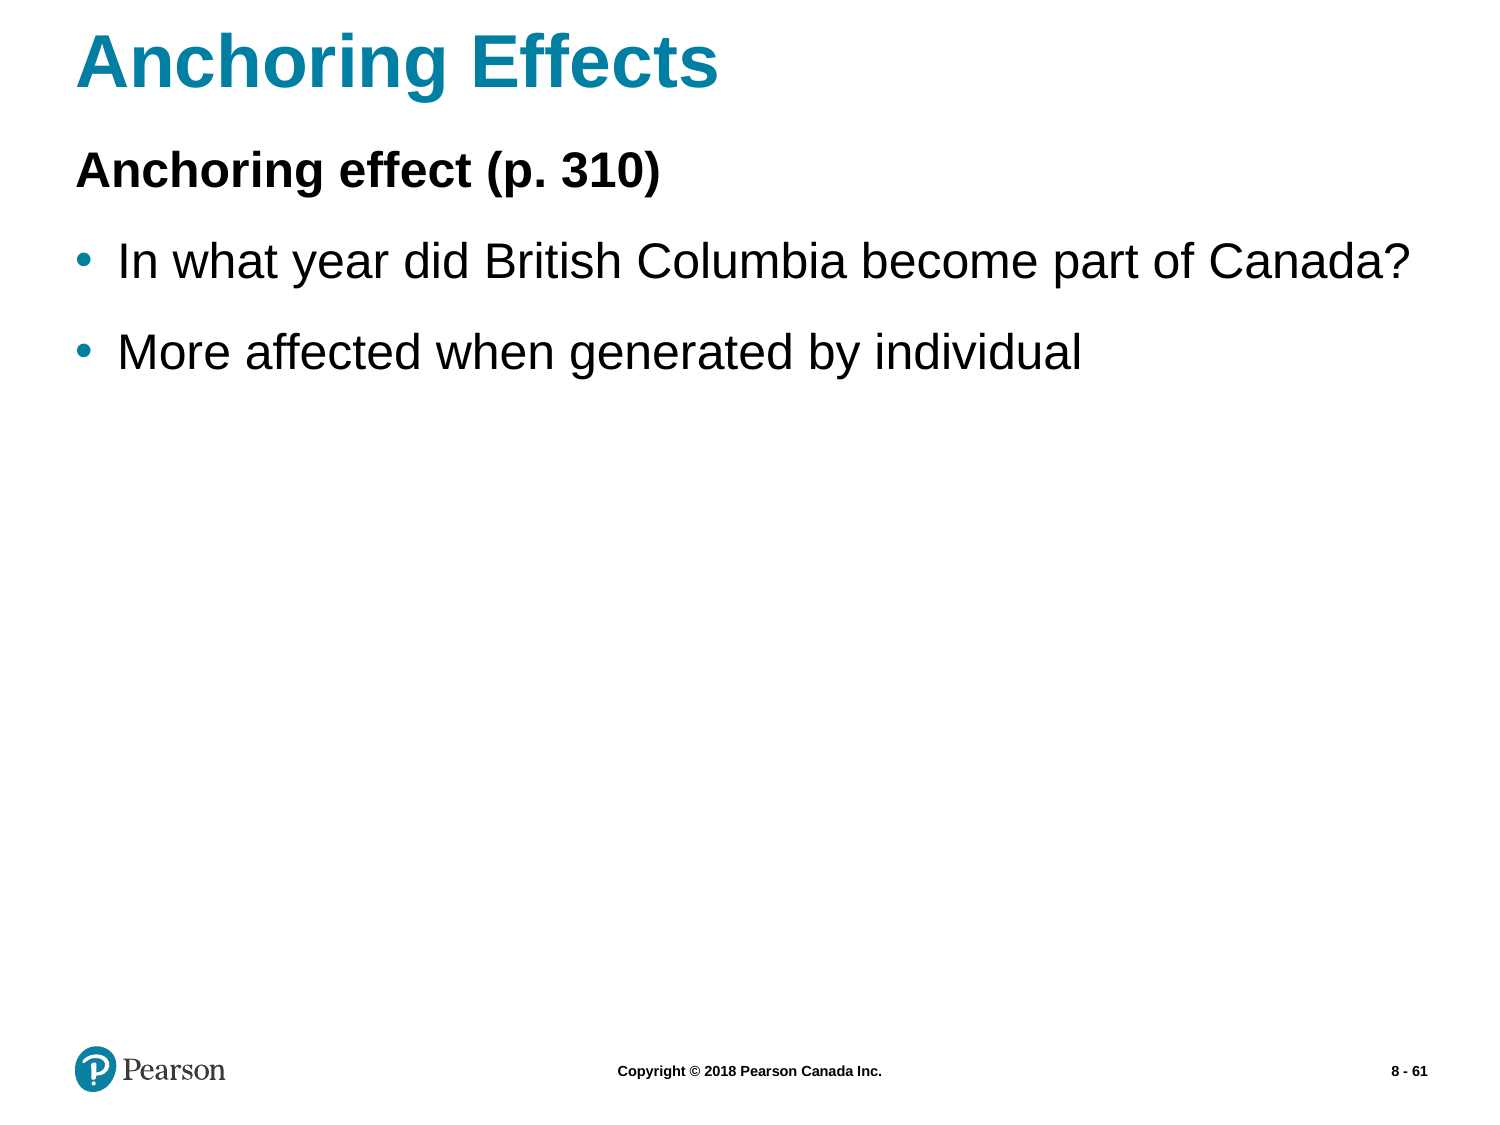

# Anchoring Effects
Anchoring effect (p. 310)
In what year did British Columbia become part of Canada?
More affected when generated by individual